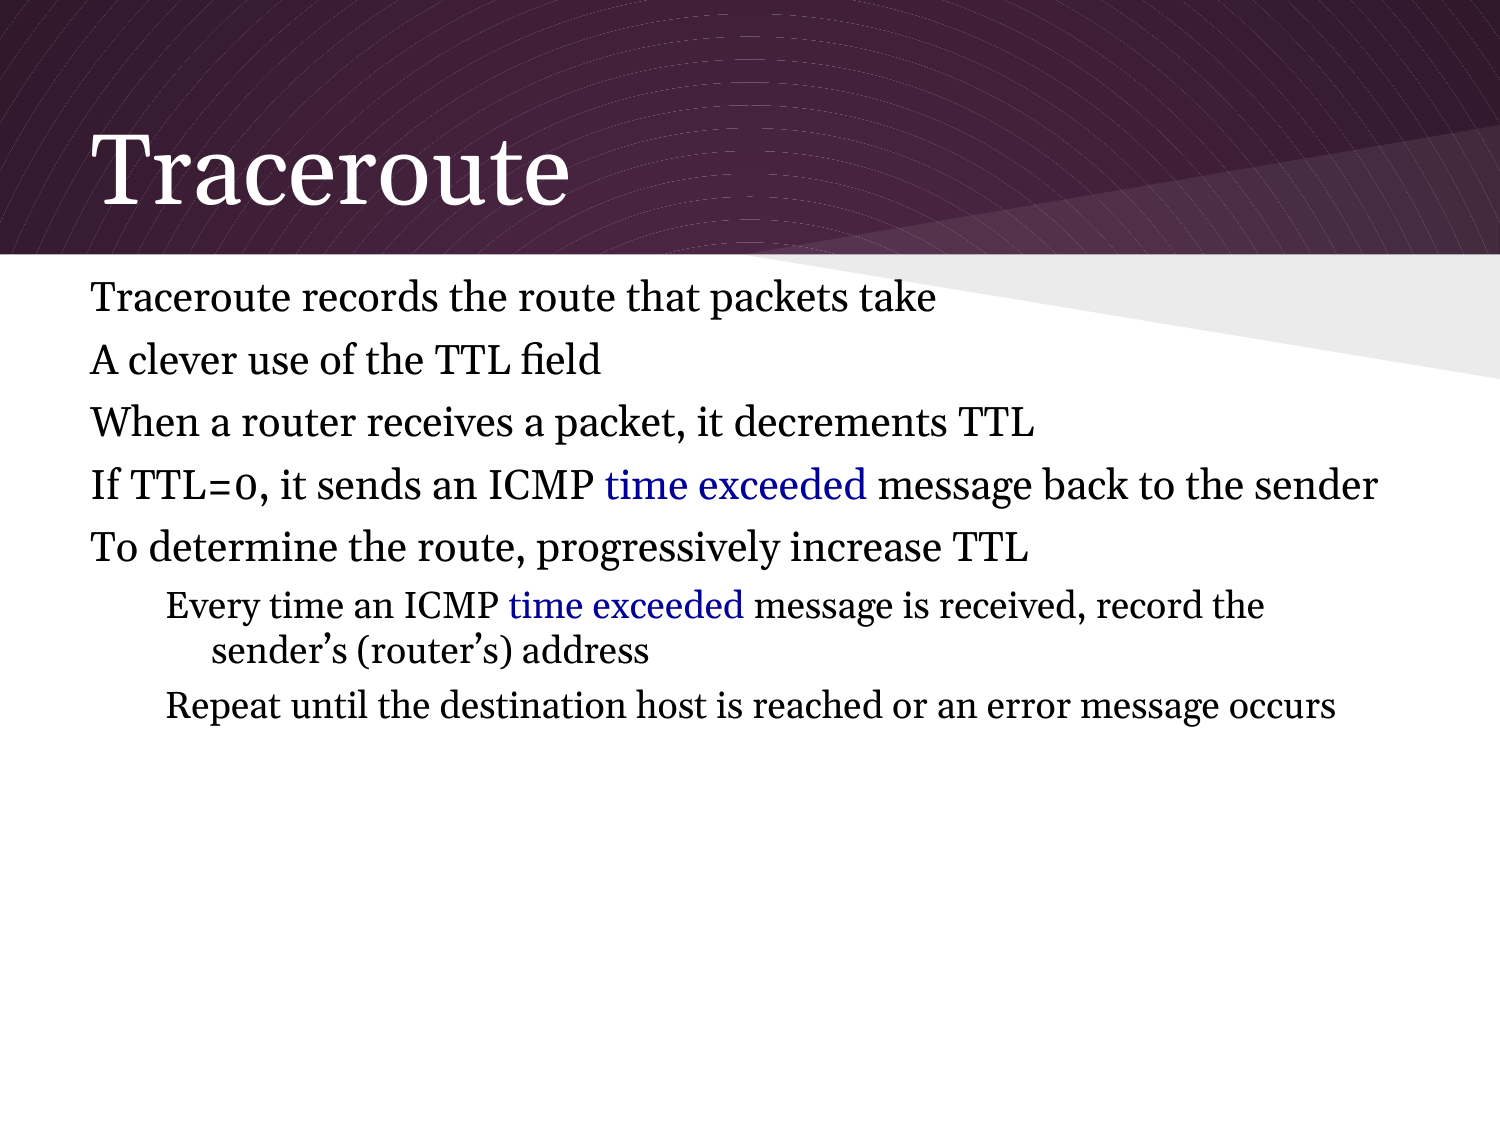

# Traceroute
Traceroute records the route that packets take
A clever use of the TTL field
When a router receives a packet, it decrements TTL
If TTL=0, it sends an ICMP time exceeded message back to the sender
To determine the route, progressively increase TTL
Every time an ICMP time exceeded message is received, record the sender’s (router’s) address
Repeat until the destination host is reached or an error message occurs